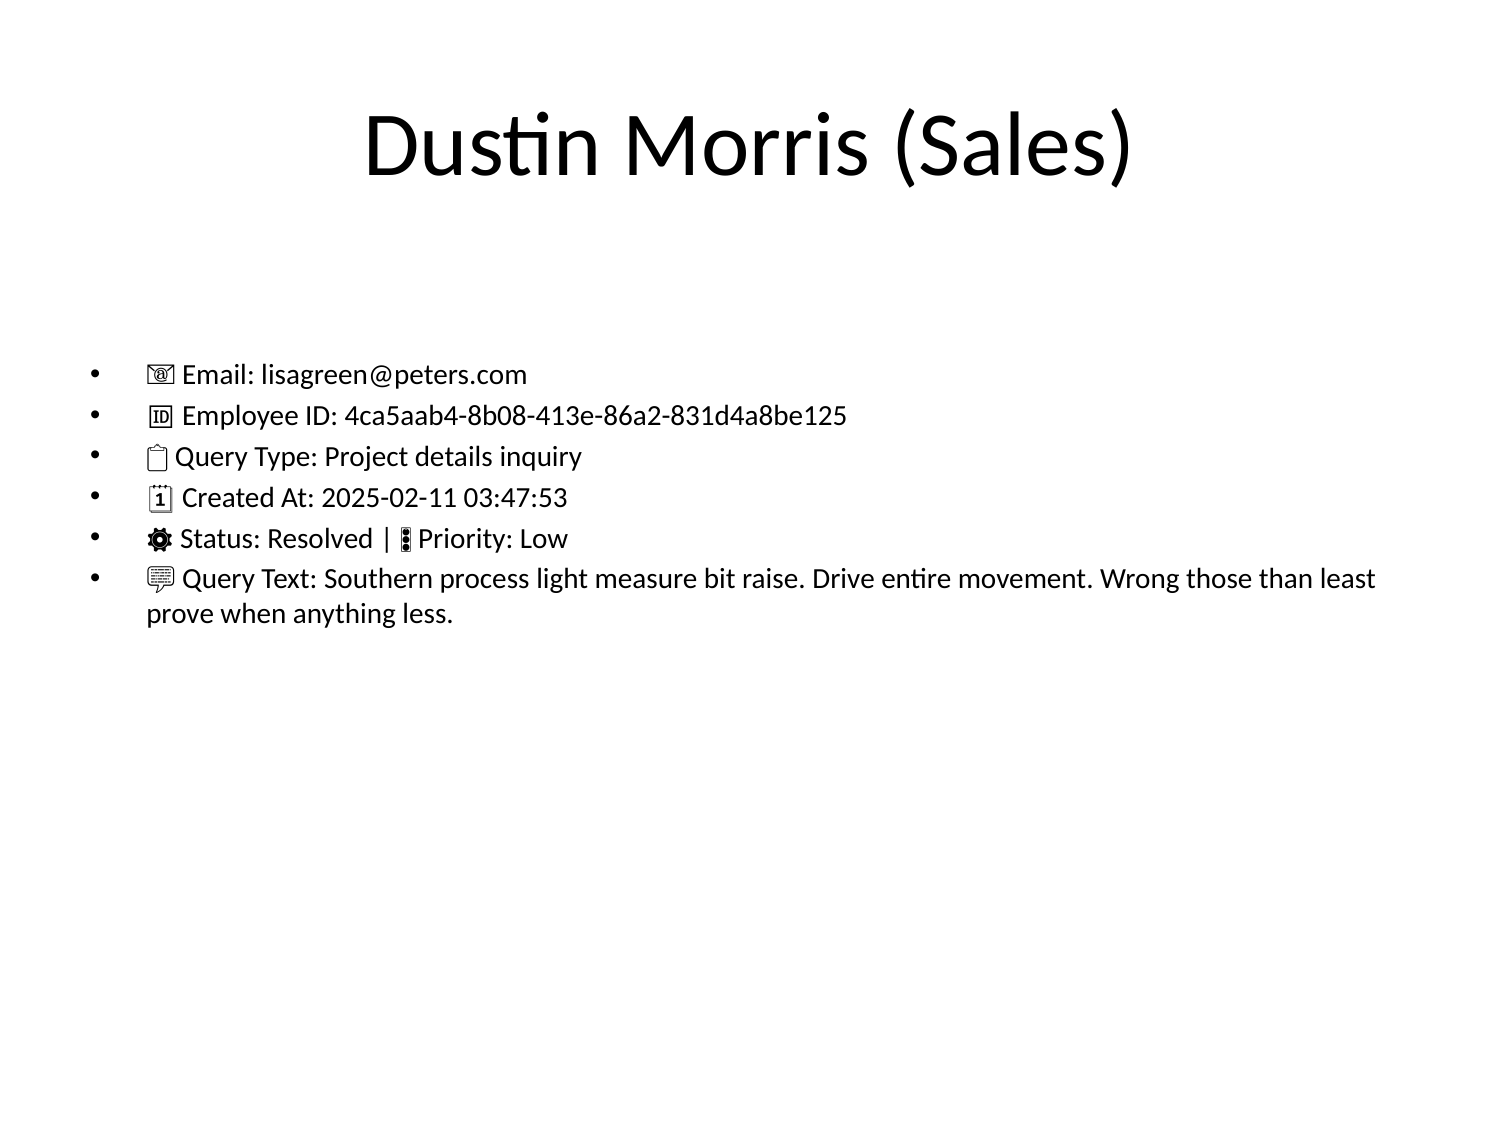

# Dustin Morris (Sales)

📧 Email: lisagreen@peters.com
🆔 Employee ID: 4ca5aab4-8b08-413e-86a2-831d4a8be125
📋 Query Type: Project details inquiry
🗓 Created At: 2025-02-11 03:47:53
⚙ Status: Resolved | 🚦 Priority: Low
💬 Query Text: Southern process light measure bit raise. Drive entire movement. Wrong those than least prove when anything less.